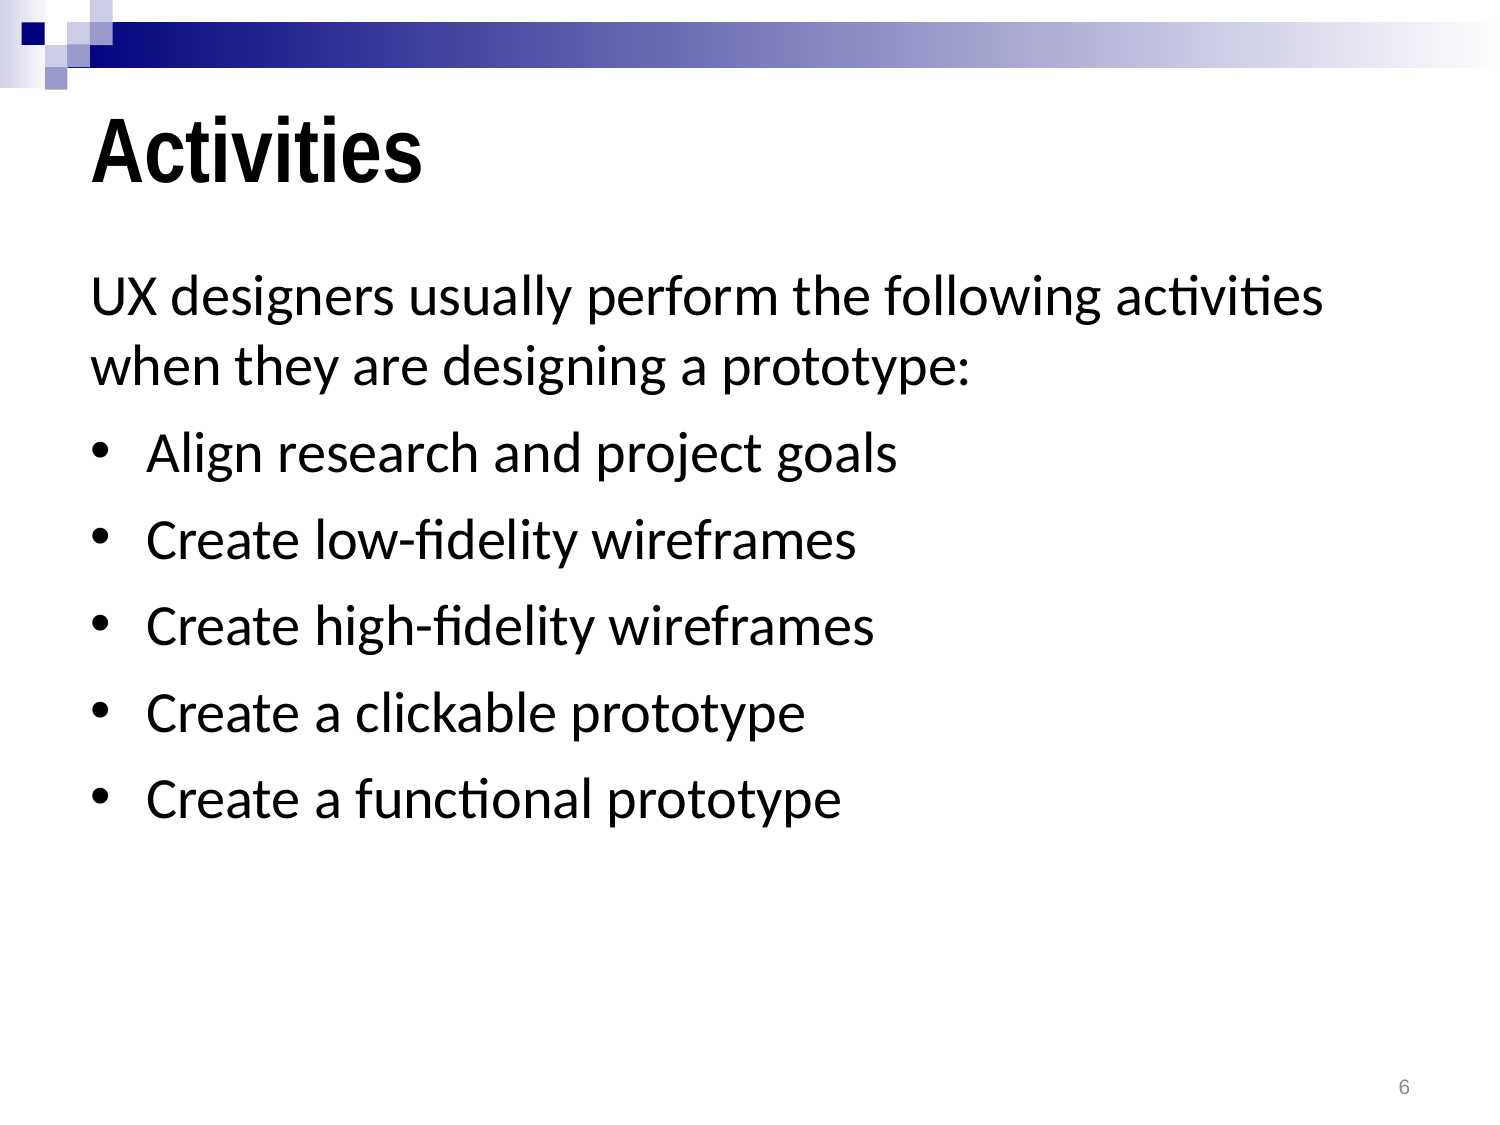

# Activities
UX designers usually perform the following activities when they are designing a prototype:
Align research and project goals
Create low-fidelity wireframes
Create high-fidelity wireframes
Create a clickable prototype
Create a functional prototype
6